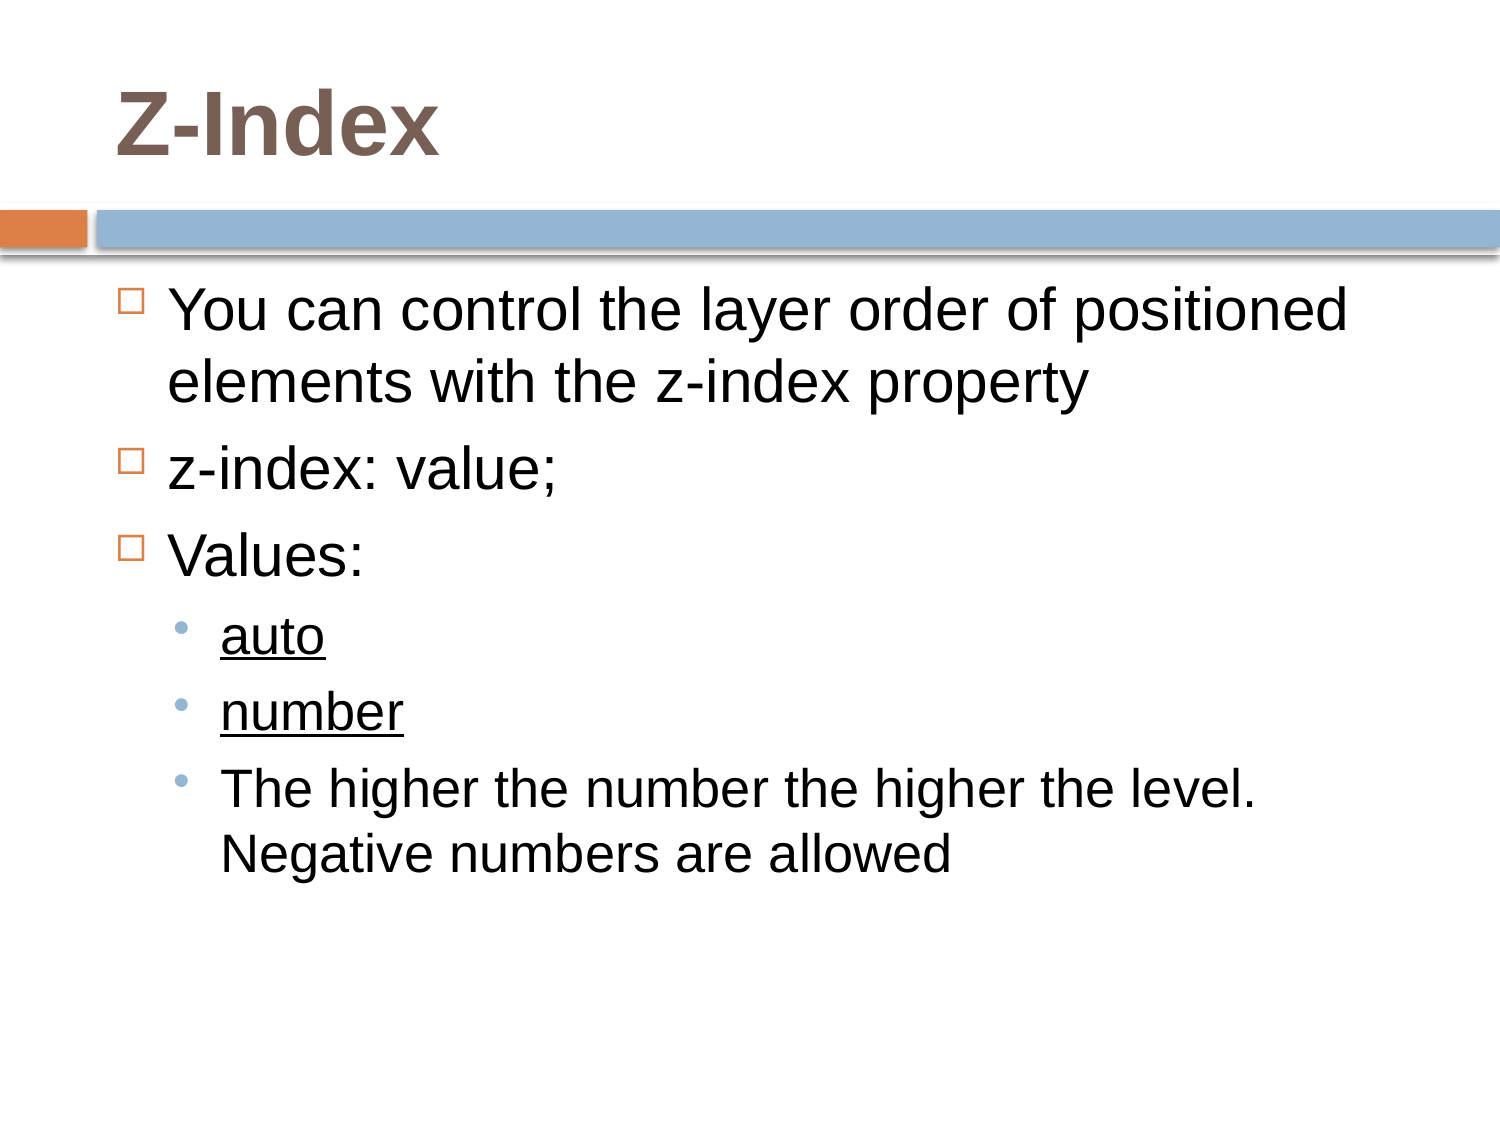

# Z-Index
You can control the layer order of positioned elements with the z-index property
z-index: value;
Values:
auto
number
The higher the number the higher the level. Negative numbers are allowed